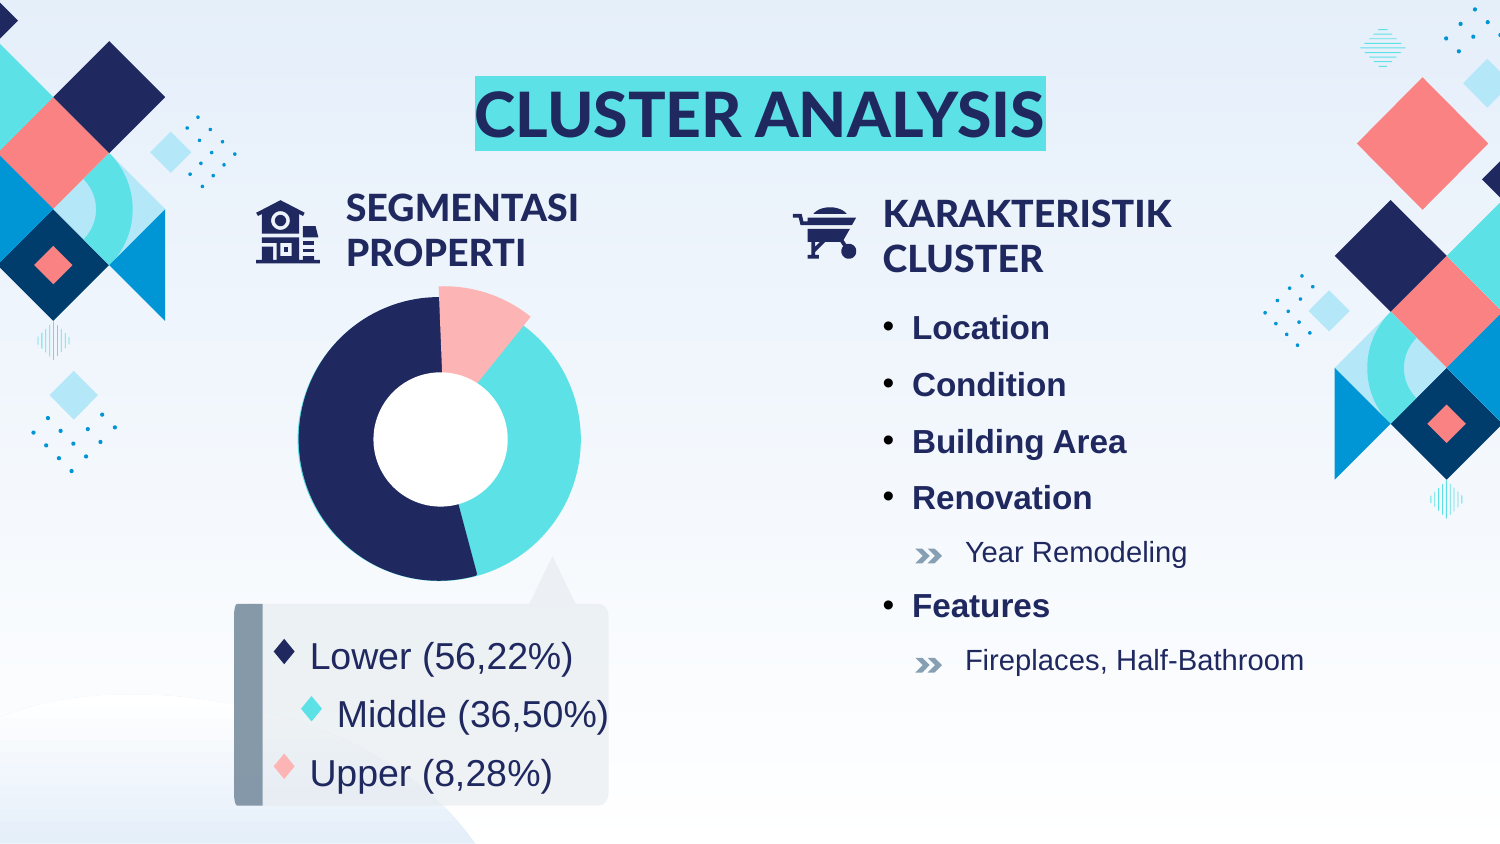

CLUSTER ANALYSIS

KARAKTERISTIK
CLUSTER
Location
Condition
Building Area
Renovation
          Year Remodeling
Features
          Fireplaces, Half-Bathroom

SEGMENTASI PROPERTI

Lower (56,22%)

Middle (36,50%)

Upper (8,28%)